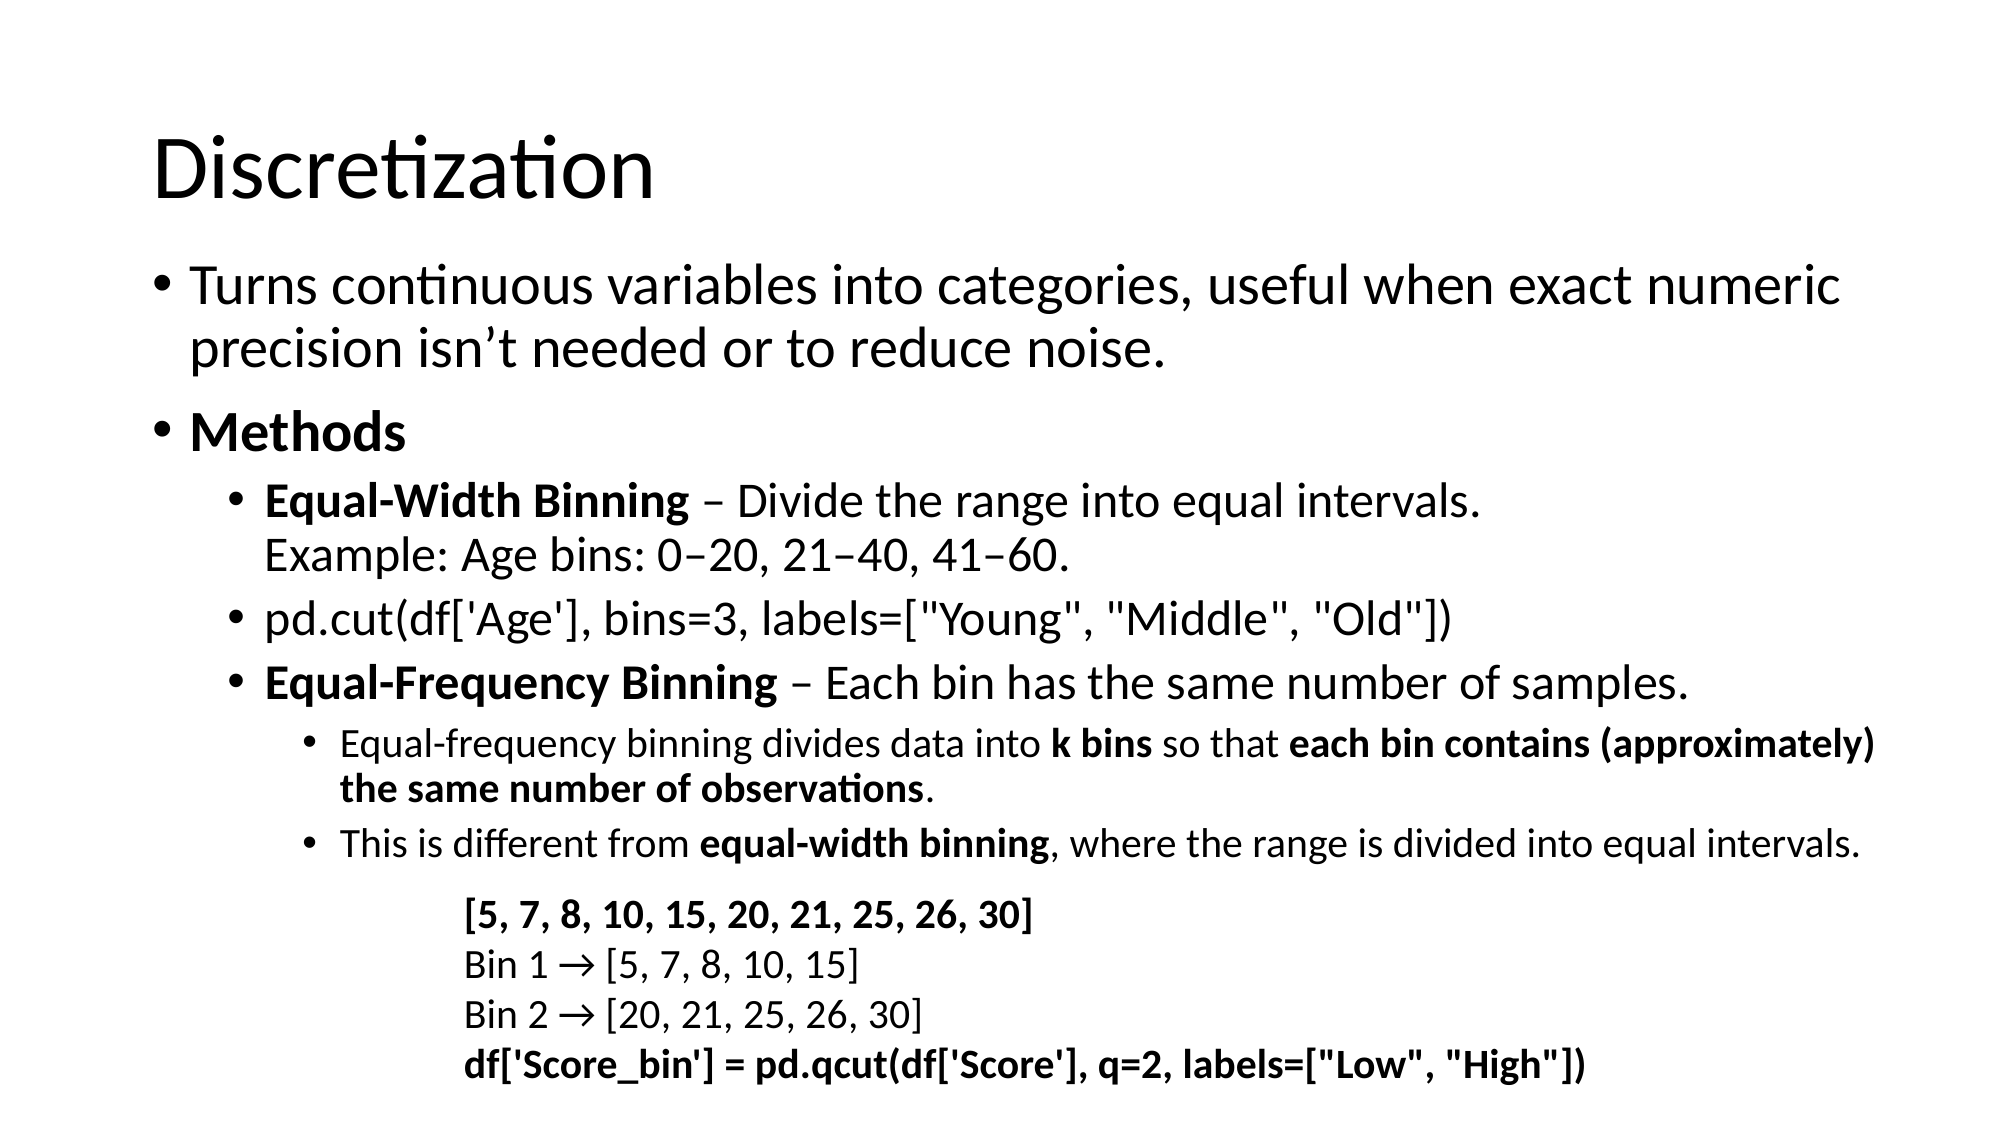

# Discretization
Turns continuous variables into categories, useful when exact numeric precision isn’t needed or to reduce noise.
Methods
Equal-Width Binning – Divide the range into equal intervals.
Example: Age bins: 0–20, 21–40, 41–60.
pd.cut(df['Age'], bins=3, labels=["Young", "Middle", "Old"])
Equal-Frequency Binning – Each bin has the same number of samples.
Equal-frequency binning divides data into k bins so that each bin contains (approximately) the same number of observations.
This is different from equal-width binning, where the range is divided into equal intervals.

[5, 7, 8, 10, 15, 20, 21, 25, 26, 30]
Bin 1 → [5, 7, 8, 10, 15]
Bin 2 → [20, 21, 25, 26, 30]
df['Score_bin'] = pd.qcut(df['Score'], q=2, labels=["Low", "High"])